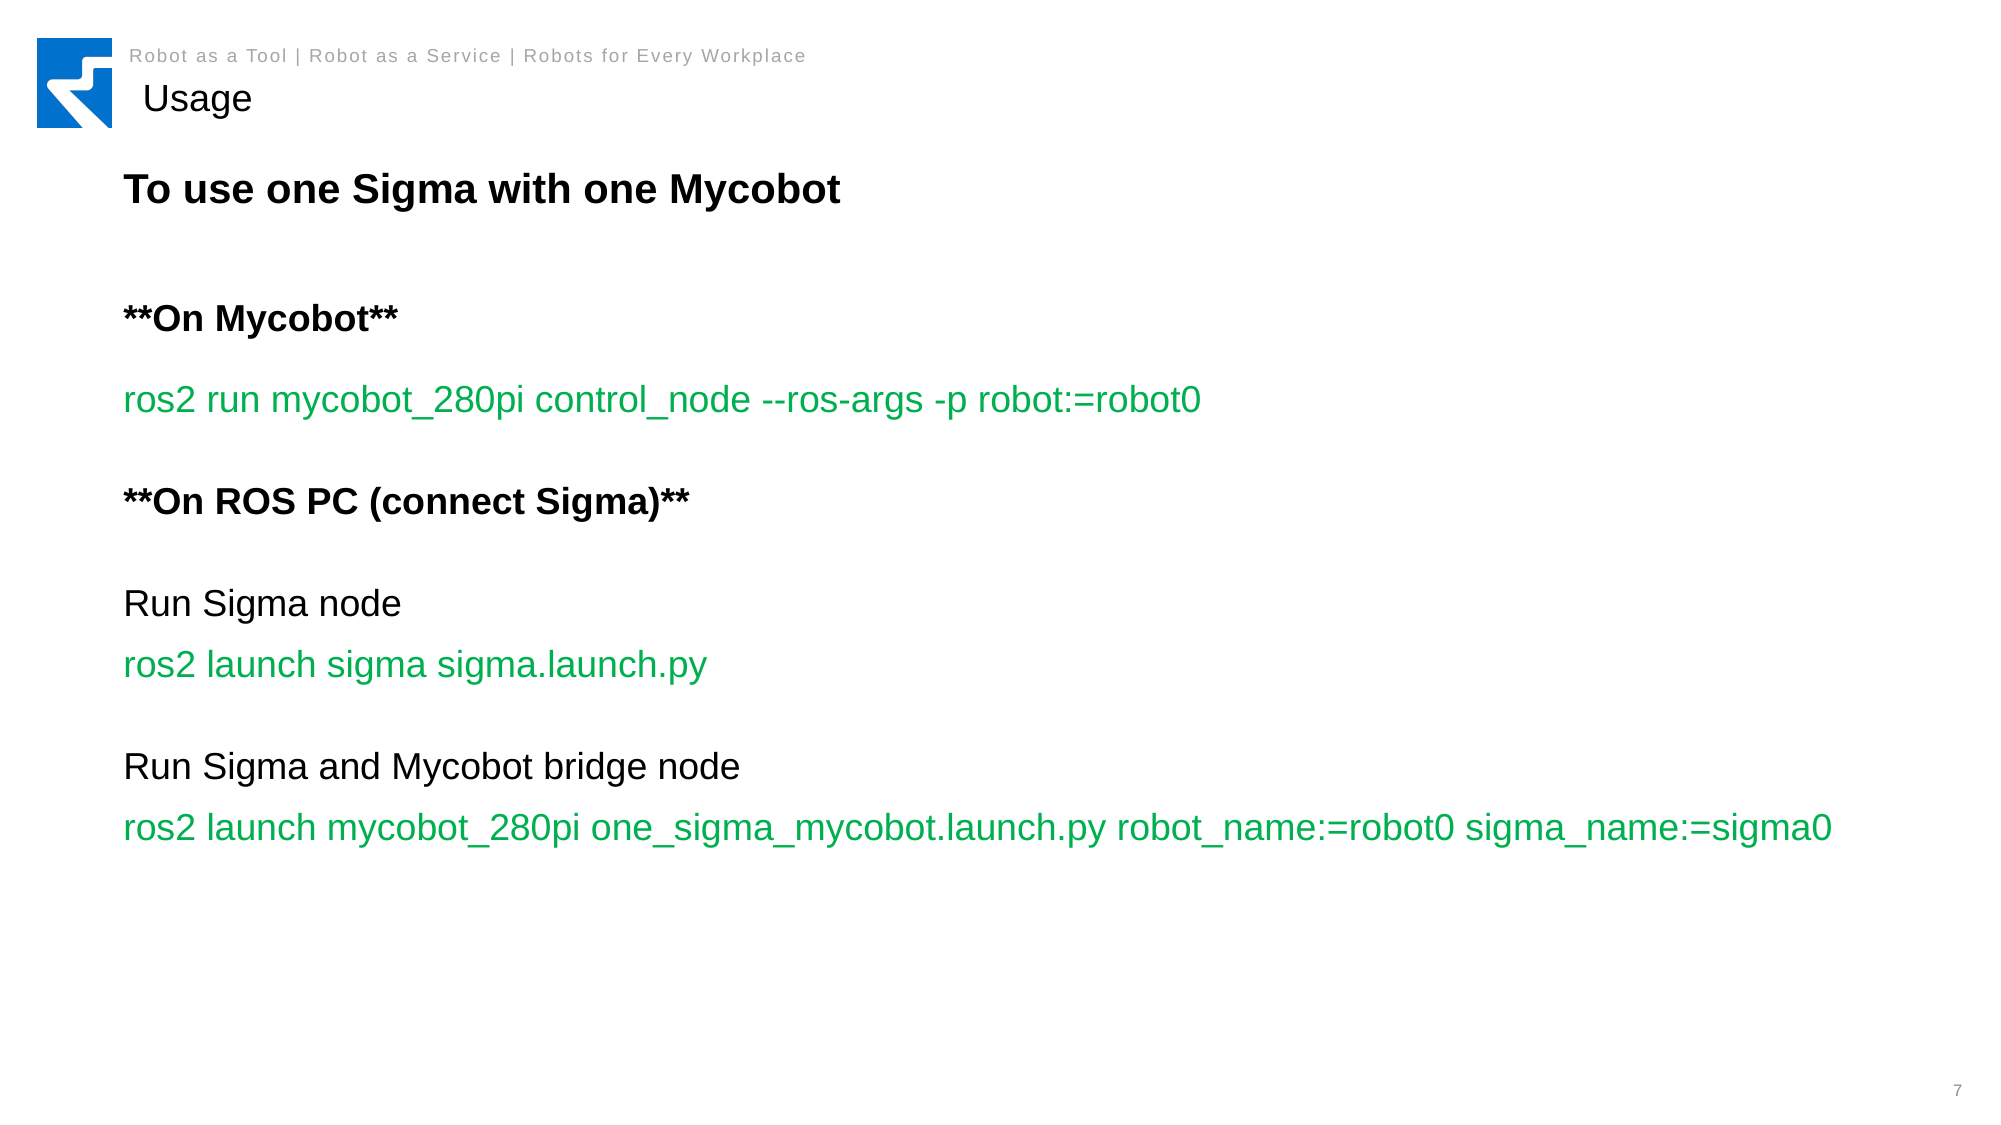

# Usage
To use one Sigma with one Mycobot

**On Mycobot**
ros2 run mycobot_280pi control_node --ros-args -p robot:=robot0
**On ROS PC (connect Sigma)**
Run Sigma node
ros2 launch sigma sigma.launch.py
Run Sigma and Mycobot bridge node
ros2 launch mycobot_280pi one_sigma_mycobot.launch.py robot_name:=robot0 sigma_name:=sigma0